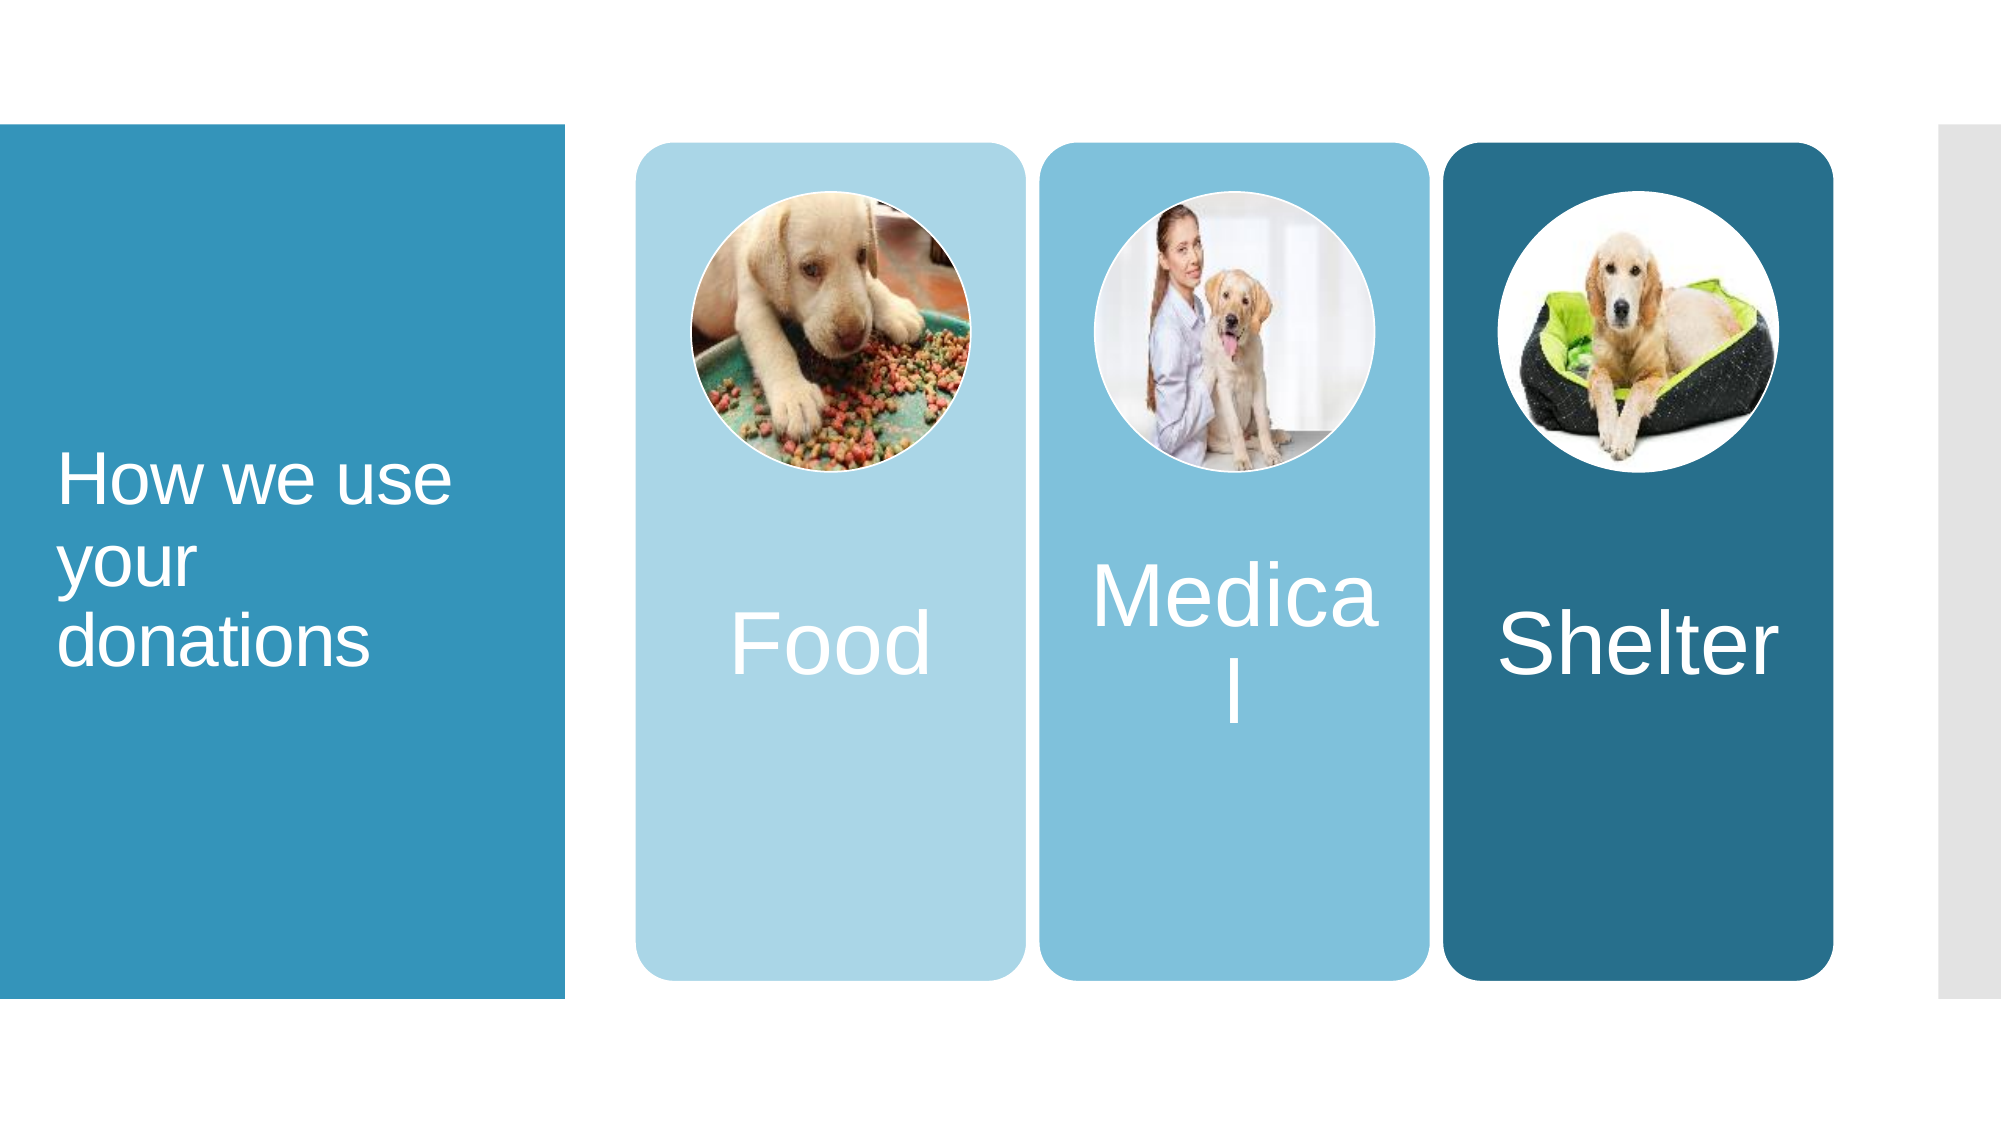

Food
Medical
Shelter

# How we use your donations